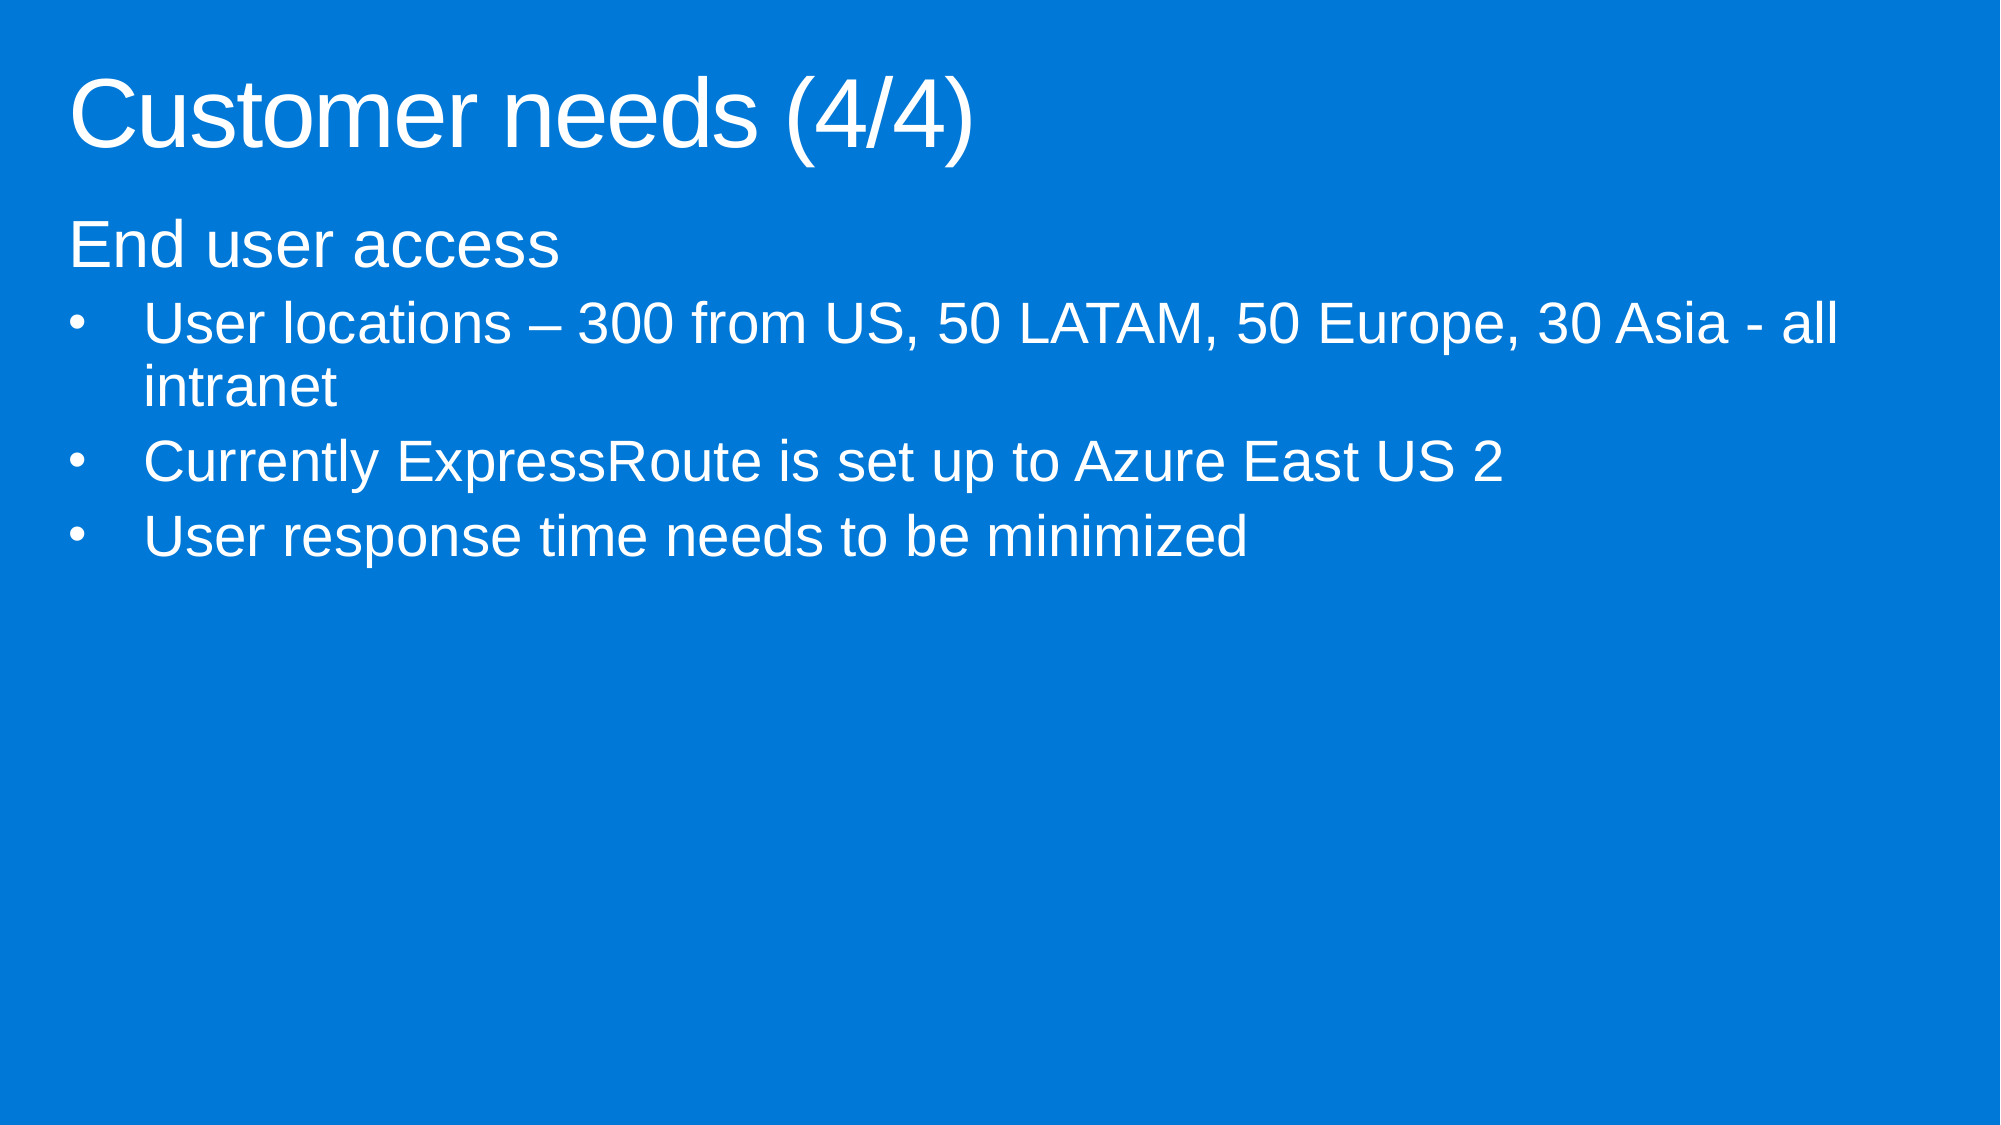

# Customer needs (4/4)
End user access
User locations – 300 from US, 50 LATAM, 50 Europe, 30 Asia - all intranet
Currently ExpressRoute is set up to Azure East US 2
User response time needs to be minimized